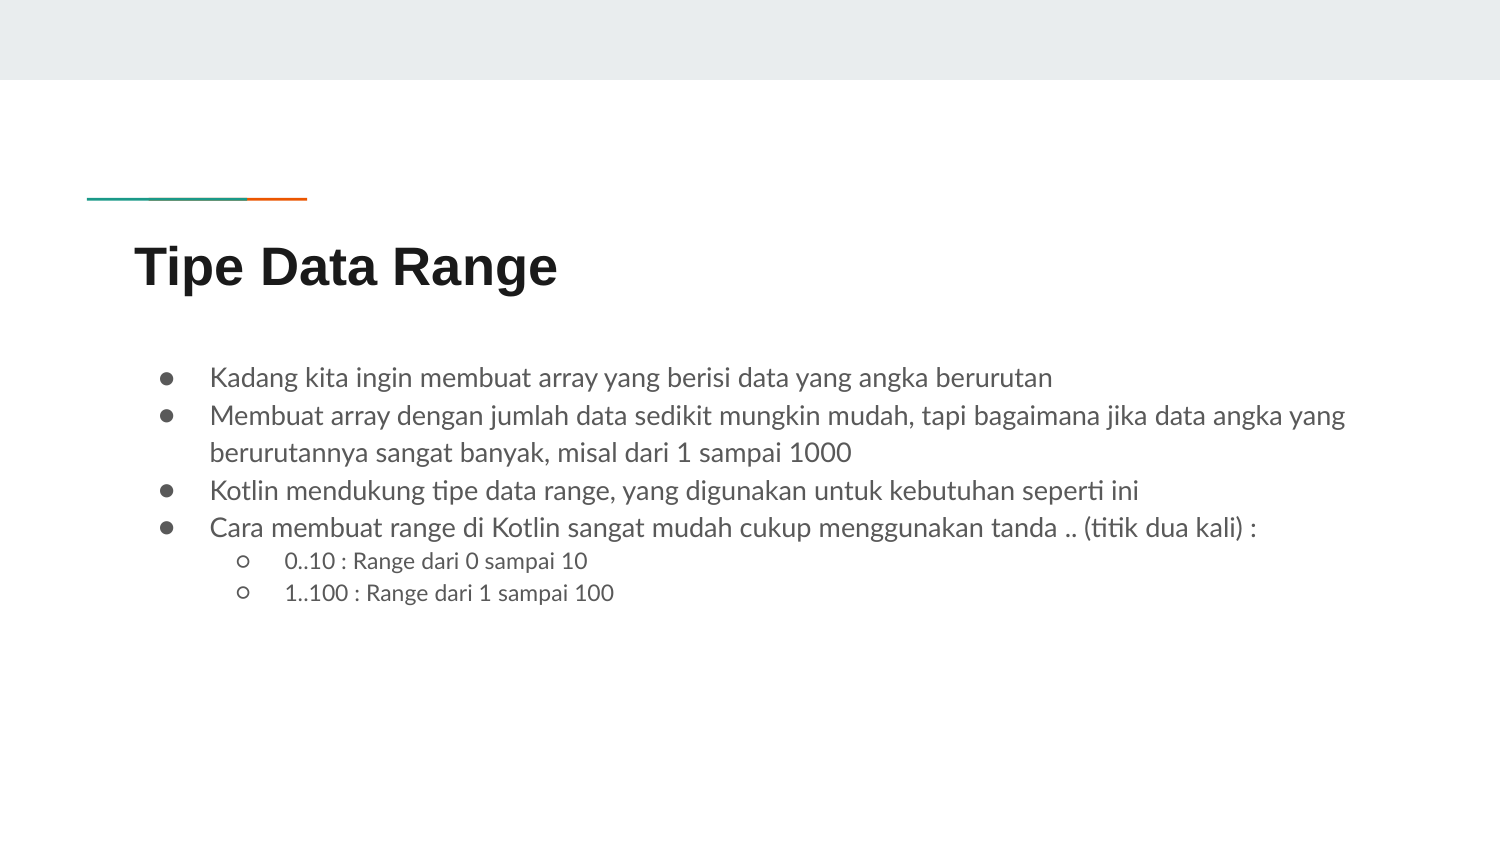

# Tipe Data Range
Kadang kita ingin membuat array yang berisi data yang angka berurutan
Membuat array dengan jumlah data sedikit mungkin mudah, tapi bagaimana jika data angka yang berurutannya sangat banyak, misal dari 1 sampai 1000
Kotlin mendukung tipe data range, yang digunakan untuk kebutuhan seperti ini
Cara membuat range di Kotlin sangat mudah cukup menggunakan tanda .. (titik dua kali) :
0..10 : Range dari 0 sampai 10
1..100 : Range dari 1 sampai 100